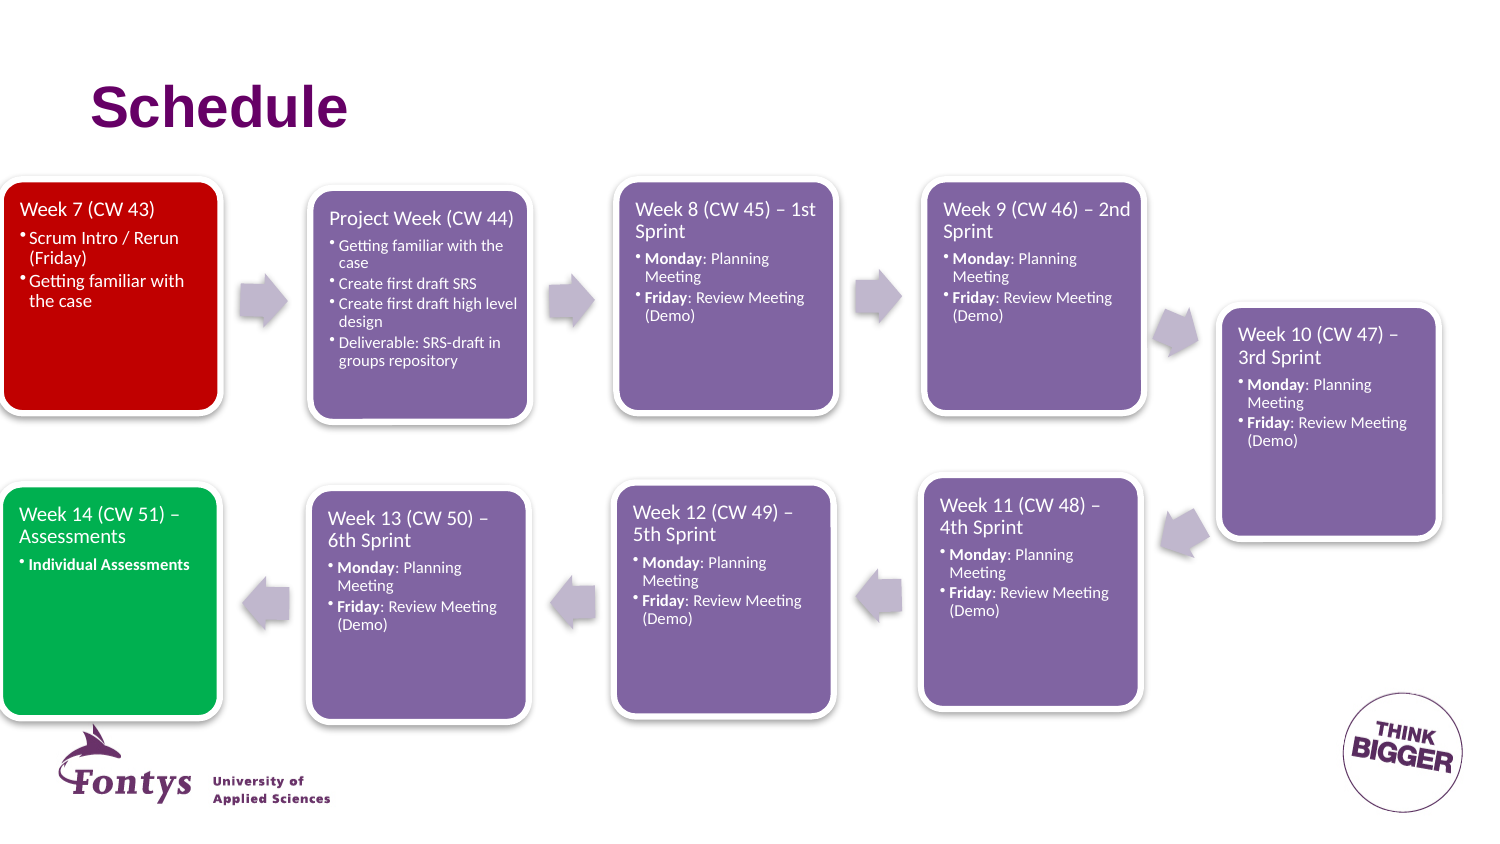

# Schedule
Week 7 (CW 43)
Scrum Intro / Rerun (Friday)
Getting familiar with the case

Project Week (CW 44)
Getting familiar with the case
Create first draft SRS
Create first draft high level design
Deliverable: SRS-draft in groups repository

Week 8 (CW 45) – 1st Sprint
Monday: Planning Meeting
Friday: Review Meeting (Demo)

Week 9 (CW 46) – 2nd Sprint
Monday: Planning Meeting
Friday: Review Meeting (Demo)

Week 10 (CW 47) – 3rd Sprint
Monday: Planning Meeting
Friday: Review Meeting (Demo)

Week 11 (CW 48) – 4th Sprint
Monday: Planning Meeting
Friday: Review Meeting (Demo)

Week 12 (CW 49) – 5th Sprint
Monday: Planning Meeting
Friday: Review Meeting (Demo)

Week 13 (CW 50) – 6th Sprint
Monday: Planning Meeting
Friday: Review Meeting (Demo)

Week 14 (CW 51) – Assessments
Individual Assessments